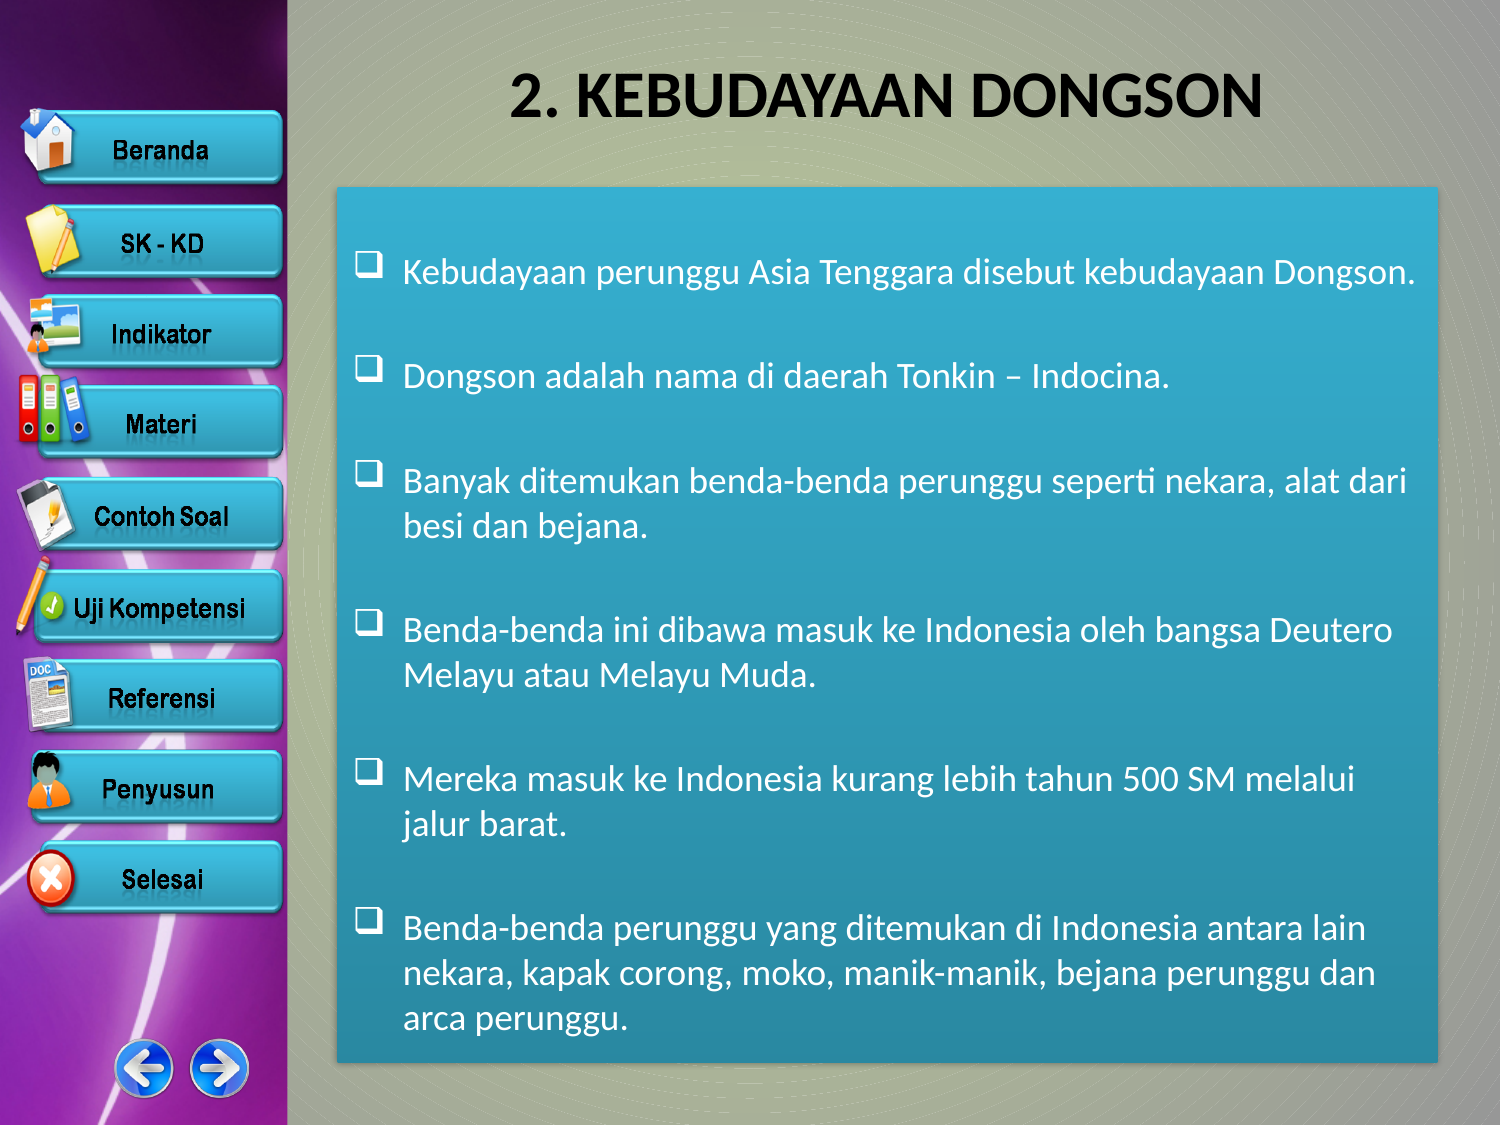

# 2. KEBUDAYAAN DONGSON

Kebudayaan perunggu Asia Tenggara disebut kebudayaan Dongson.

Dongson adalah nama di daerah Tonkin – Indocina.

Banyak ditemukan benda-benda perunggu seperti nekara, alat dari besi dan bejana.

Benda-benda ini dibawa masuk ke Indonesia oleh bangsa Deutero Melayu atau Melayu Muda.

Mereka masuk ke Indonesia kurang lebih tahun 500 SM melalui jalur barat.

Benda-benda perunggu yang ditemukan di Indonesia antara lain nekara, kapak corong, moko, manik-manik, bejana perunggu dan arca perunggu.